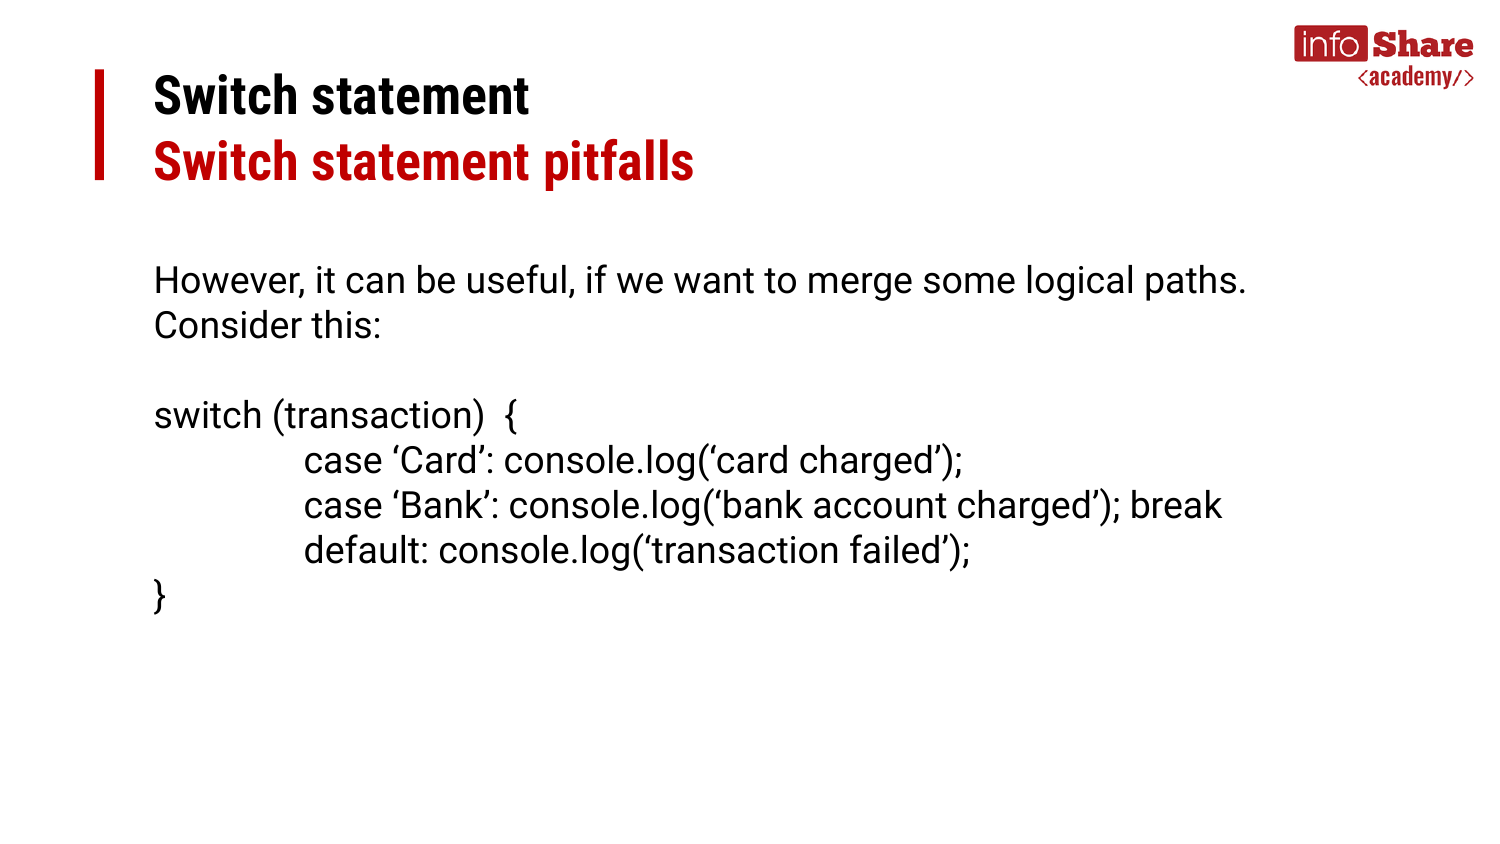

# Switch statement
Switch statement pitfalls
However, it can be useful, if we want to merge some logical paths.
Consider this:
switch (transaction)  {
	case ‘Card’: console.log(‘card charged’);
	case ‘Bank’: console.log(‘bank account charged’); break
	default: console.log(‘transaction failed’);
}